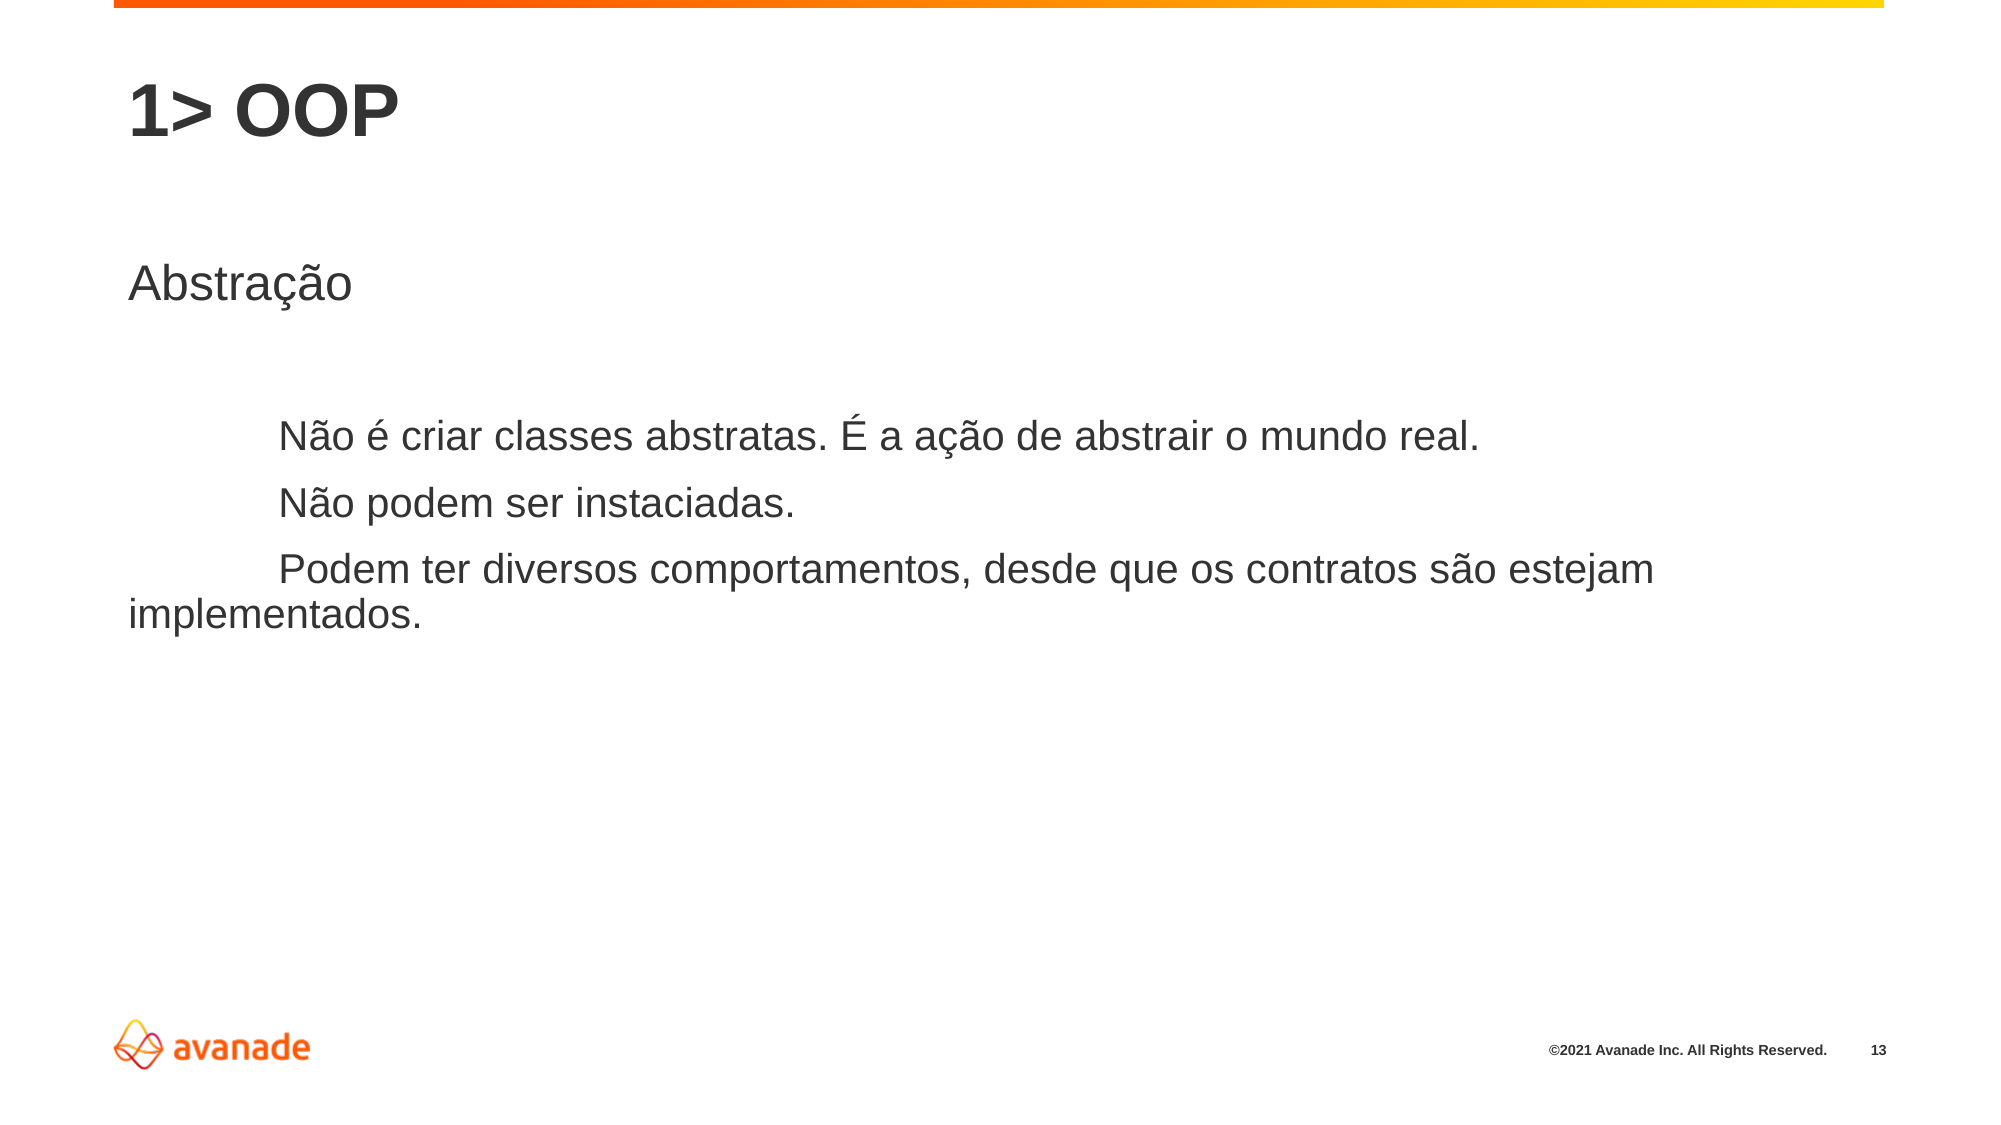

# 1> OOP
Abstração

	Não é criar classes abstratas. É a ação de abstrair o mundo real.
	Não podem ser instaciadas.
	Podem ter diversos comportamentos, desde que os contratos são estejam implementados.